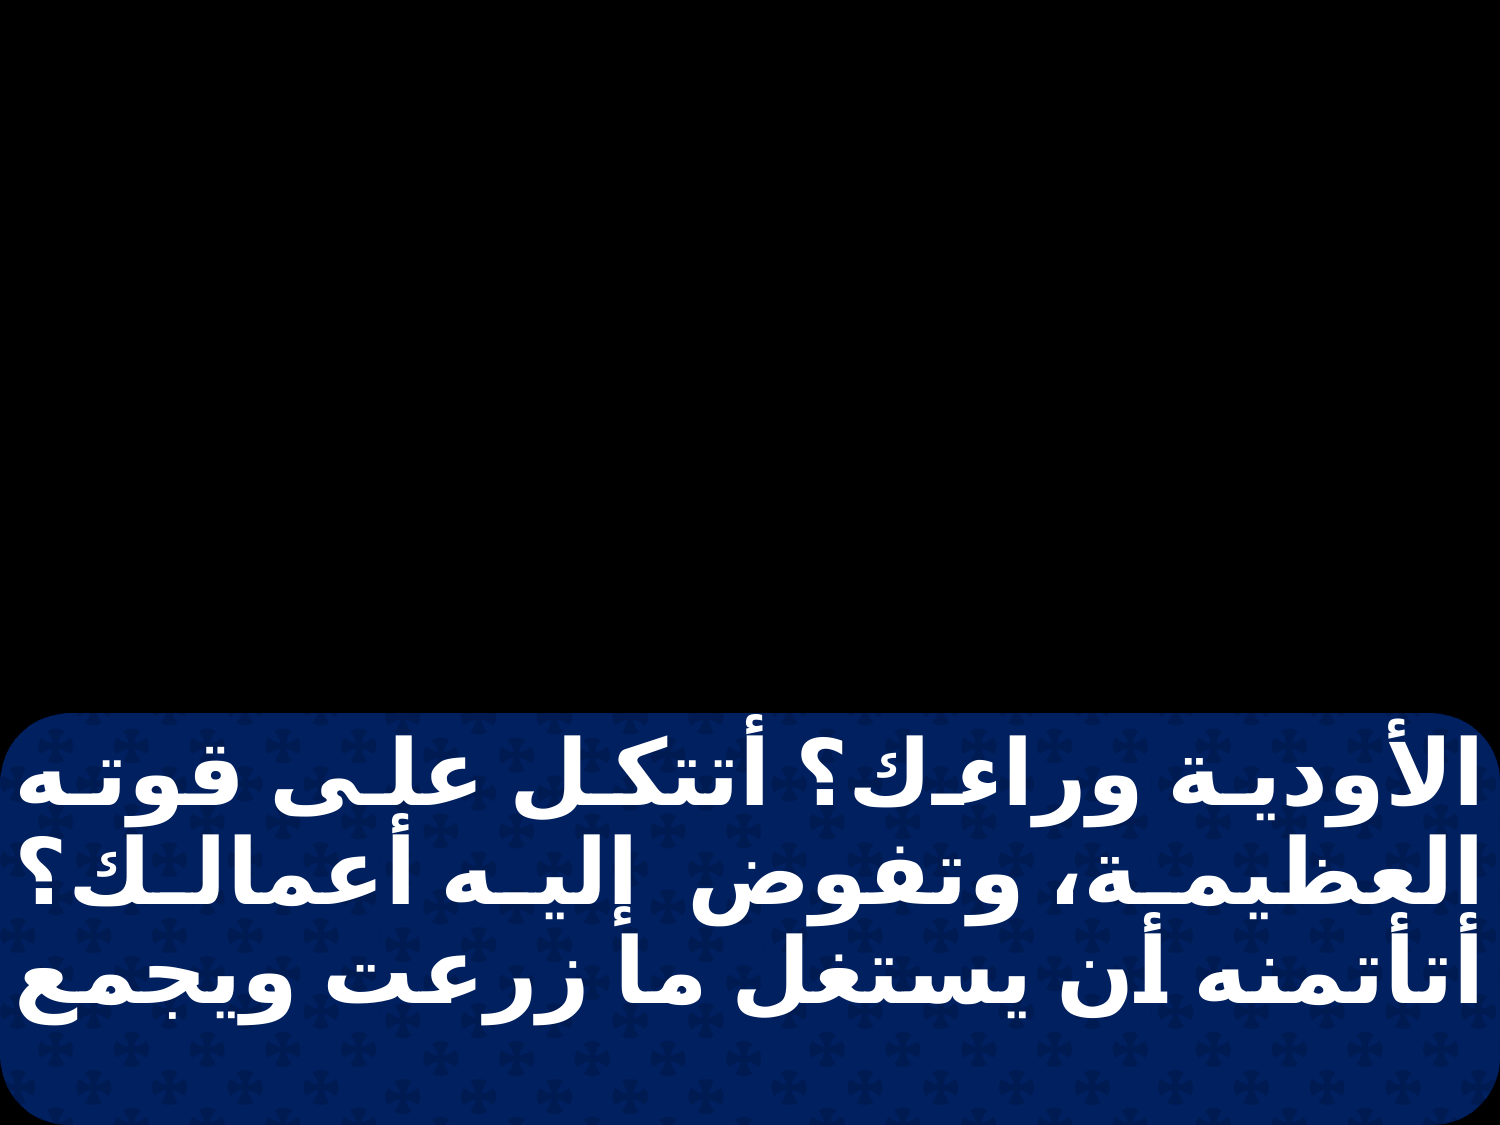

الأودية وراءك؟ أتتكل على قوته العظيمة، وتفوض  إليه أعمالك؟ أتأتمنه أن يستغل ما زرعت ويجمع